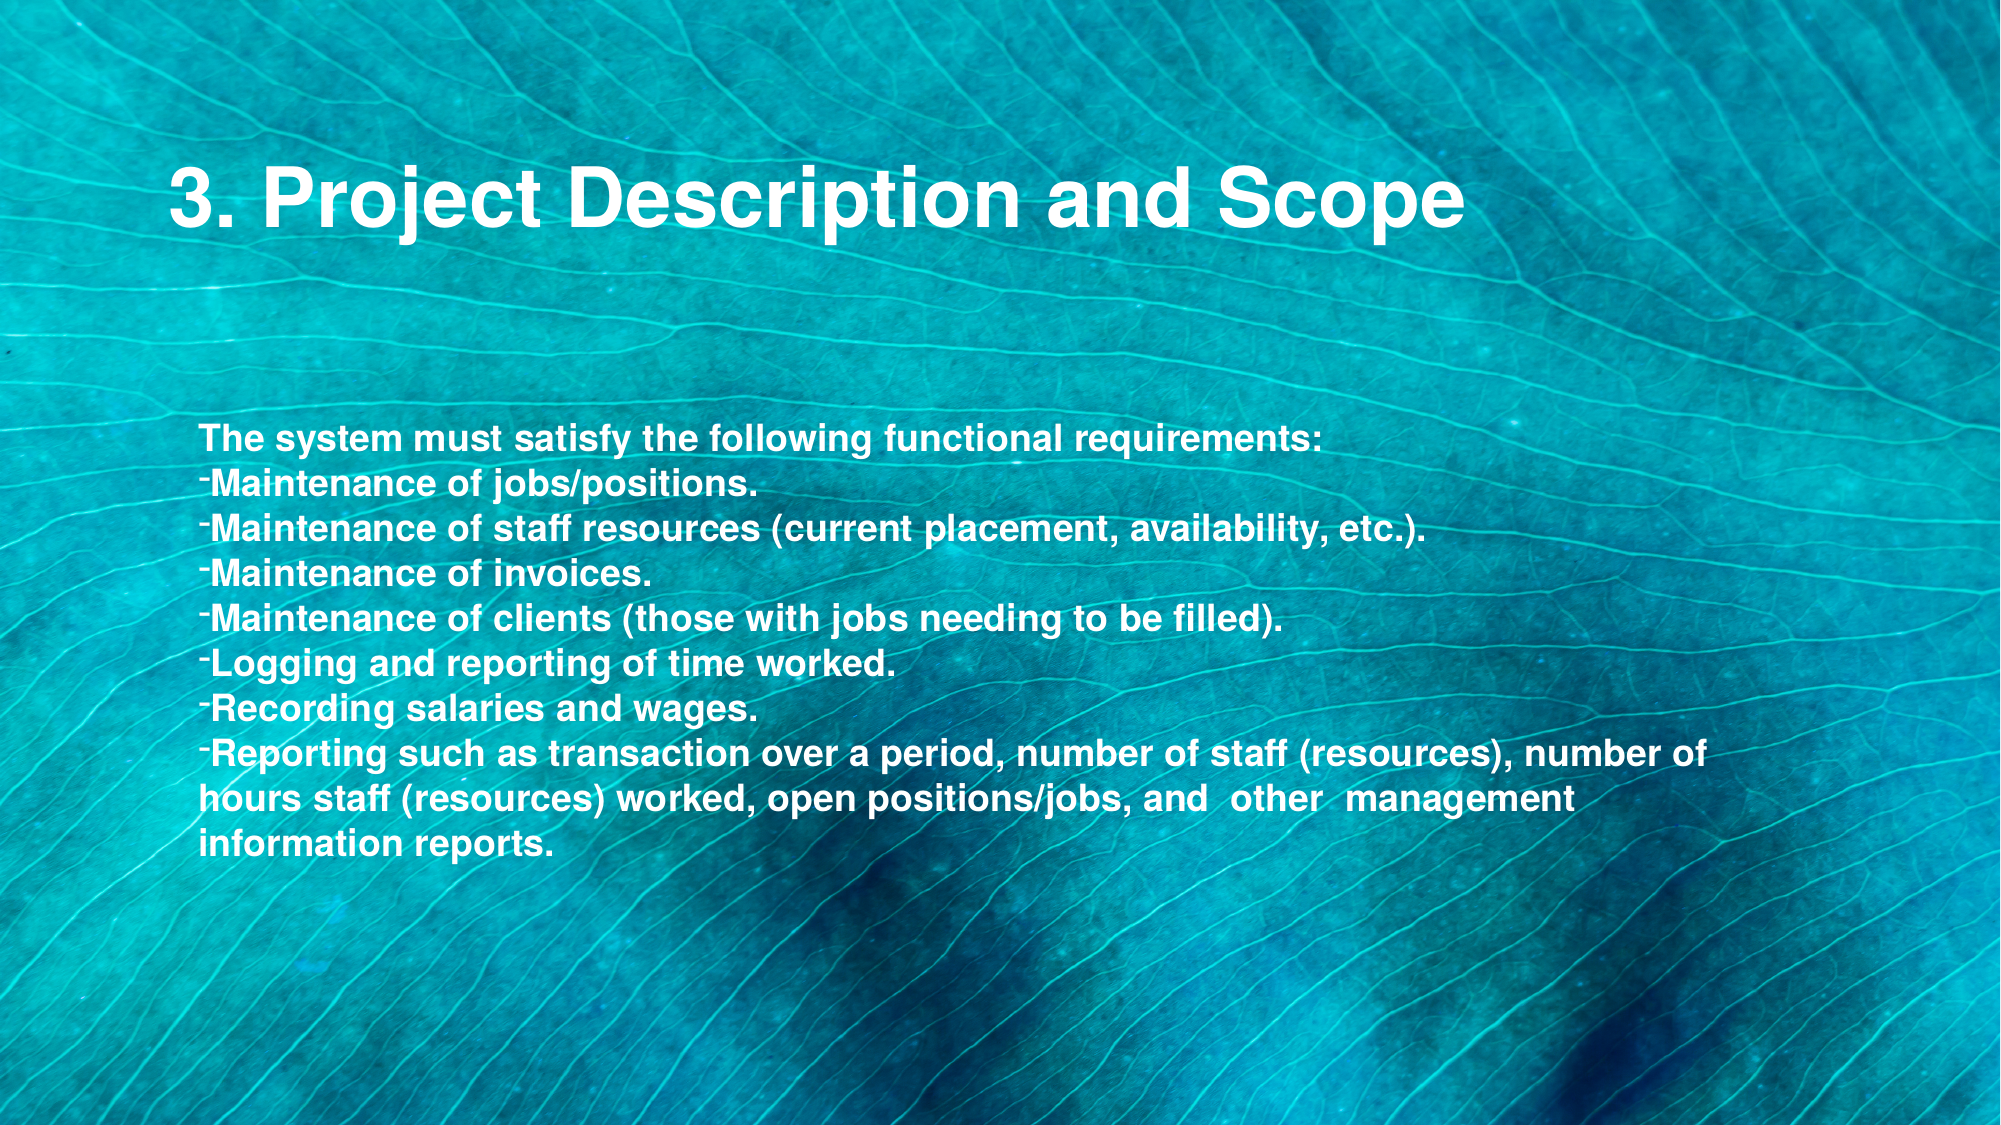

3. Project Description and Scope
The system must satisfy the following functional requirements:
Maintenance of jobs/positions.
Maintenance of staff resources (current placement, availability, etc.).
Maintenance of invoices.
Maintenance of clients (those with jobs needing to be filled).
Logging and reporting of time worked.
Recording salaries and wages.
Reporting such as transaction over a period, number of staff (resources), number of hours staff (resources) worked, open positions/jobs, and  other  management information reports.